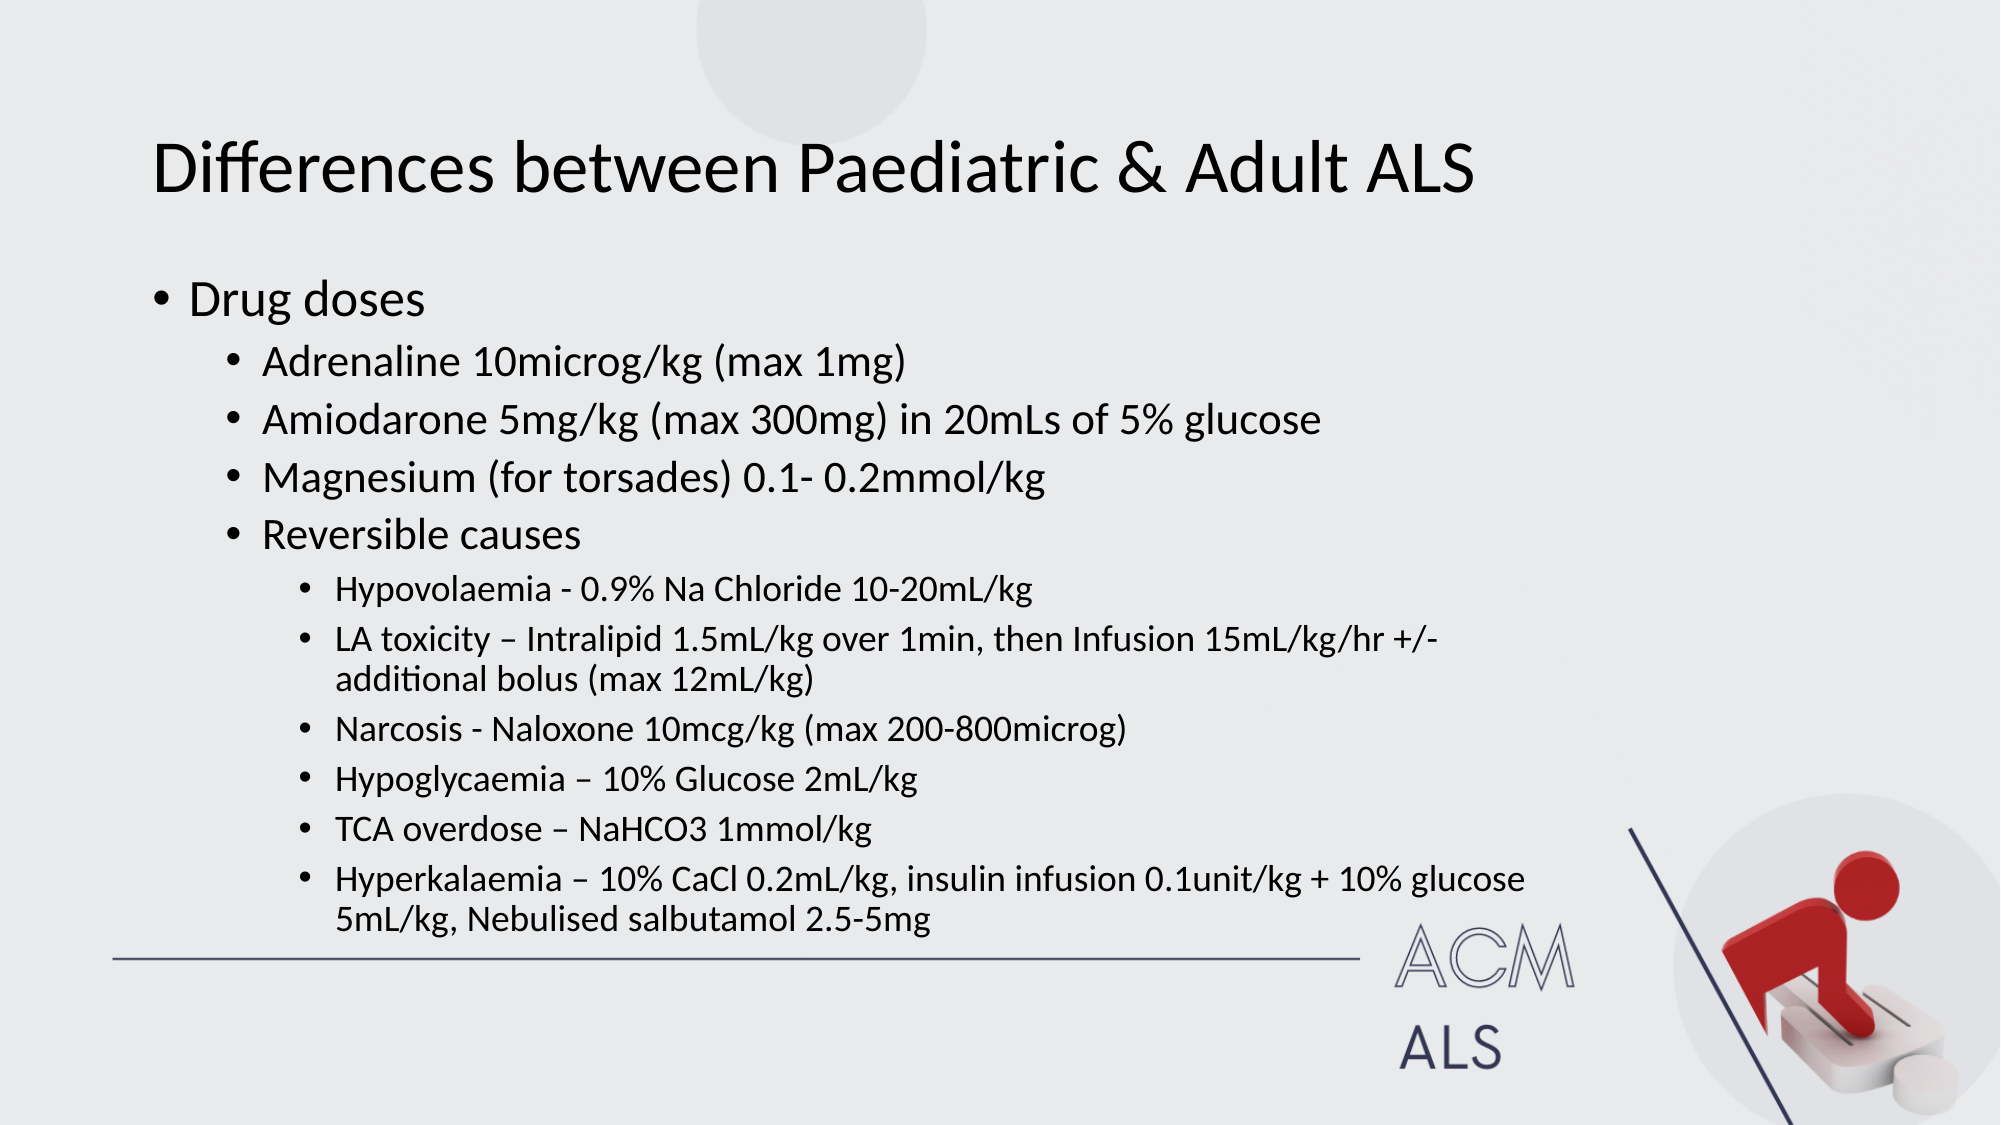

# Differences between Paediatric & Adult ALS
Drug doses
Adrenaline 10microg/kg (max 1mg)
Amiodarone 5mg/kg (max 300mg) in 20mLs of 5% glucose
Magnesium (for torsades) 0.1- 0.2mmol/kg
Reversible causes
Hypovolaemia - 0.9% Na Chloride 10-20mL/kg
LA toxicity – Intralipid 1.5mL/kg over 1min, then Infusion 15mL/kg/hr +/- additional bolus (max 12mL/kg)
Narcosis - Naloxone 10mcg/kg (max 200-800microg)
Hypoglycaemia – 10% Glucose 2mL/kg
TCA overdose – NaHCO3 1mmol/kg
Hyperkalaemia – 10% CaCl 0.2mL/kg, insulin infusion 0.1unit/kg + 10% glucose 5mL/kg, Nebulised salbutamol 2.5-5mg